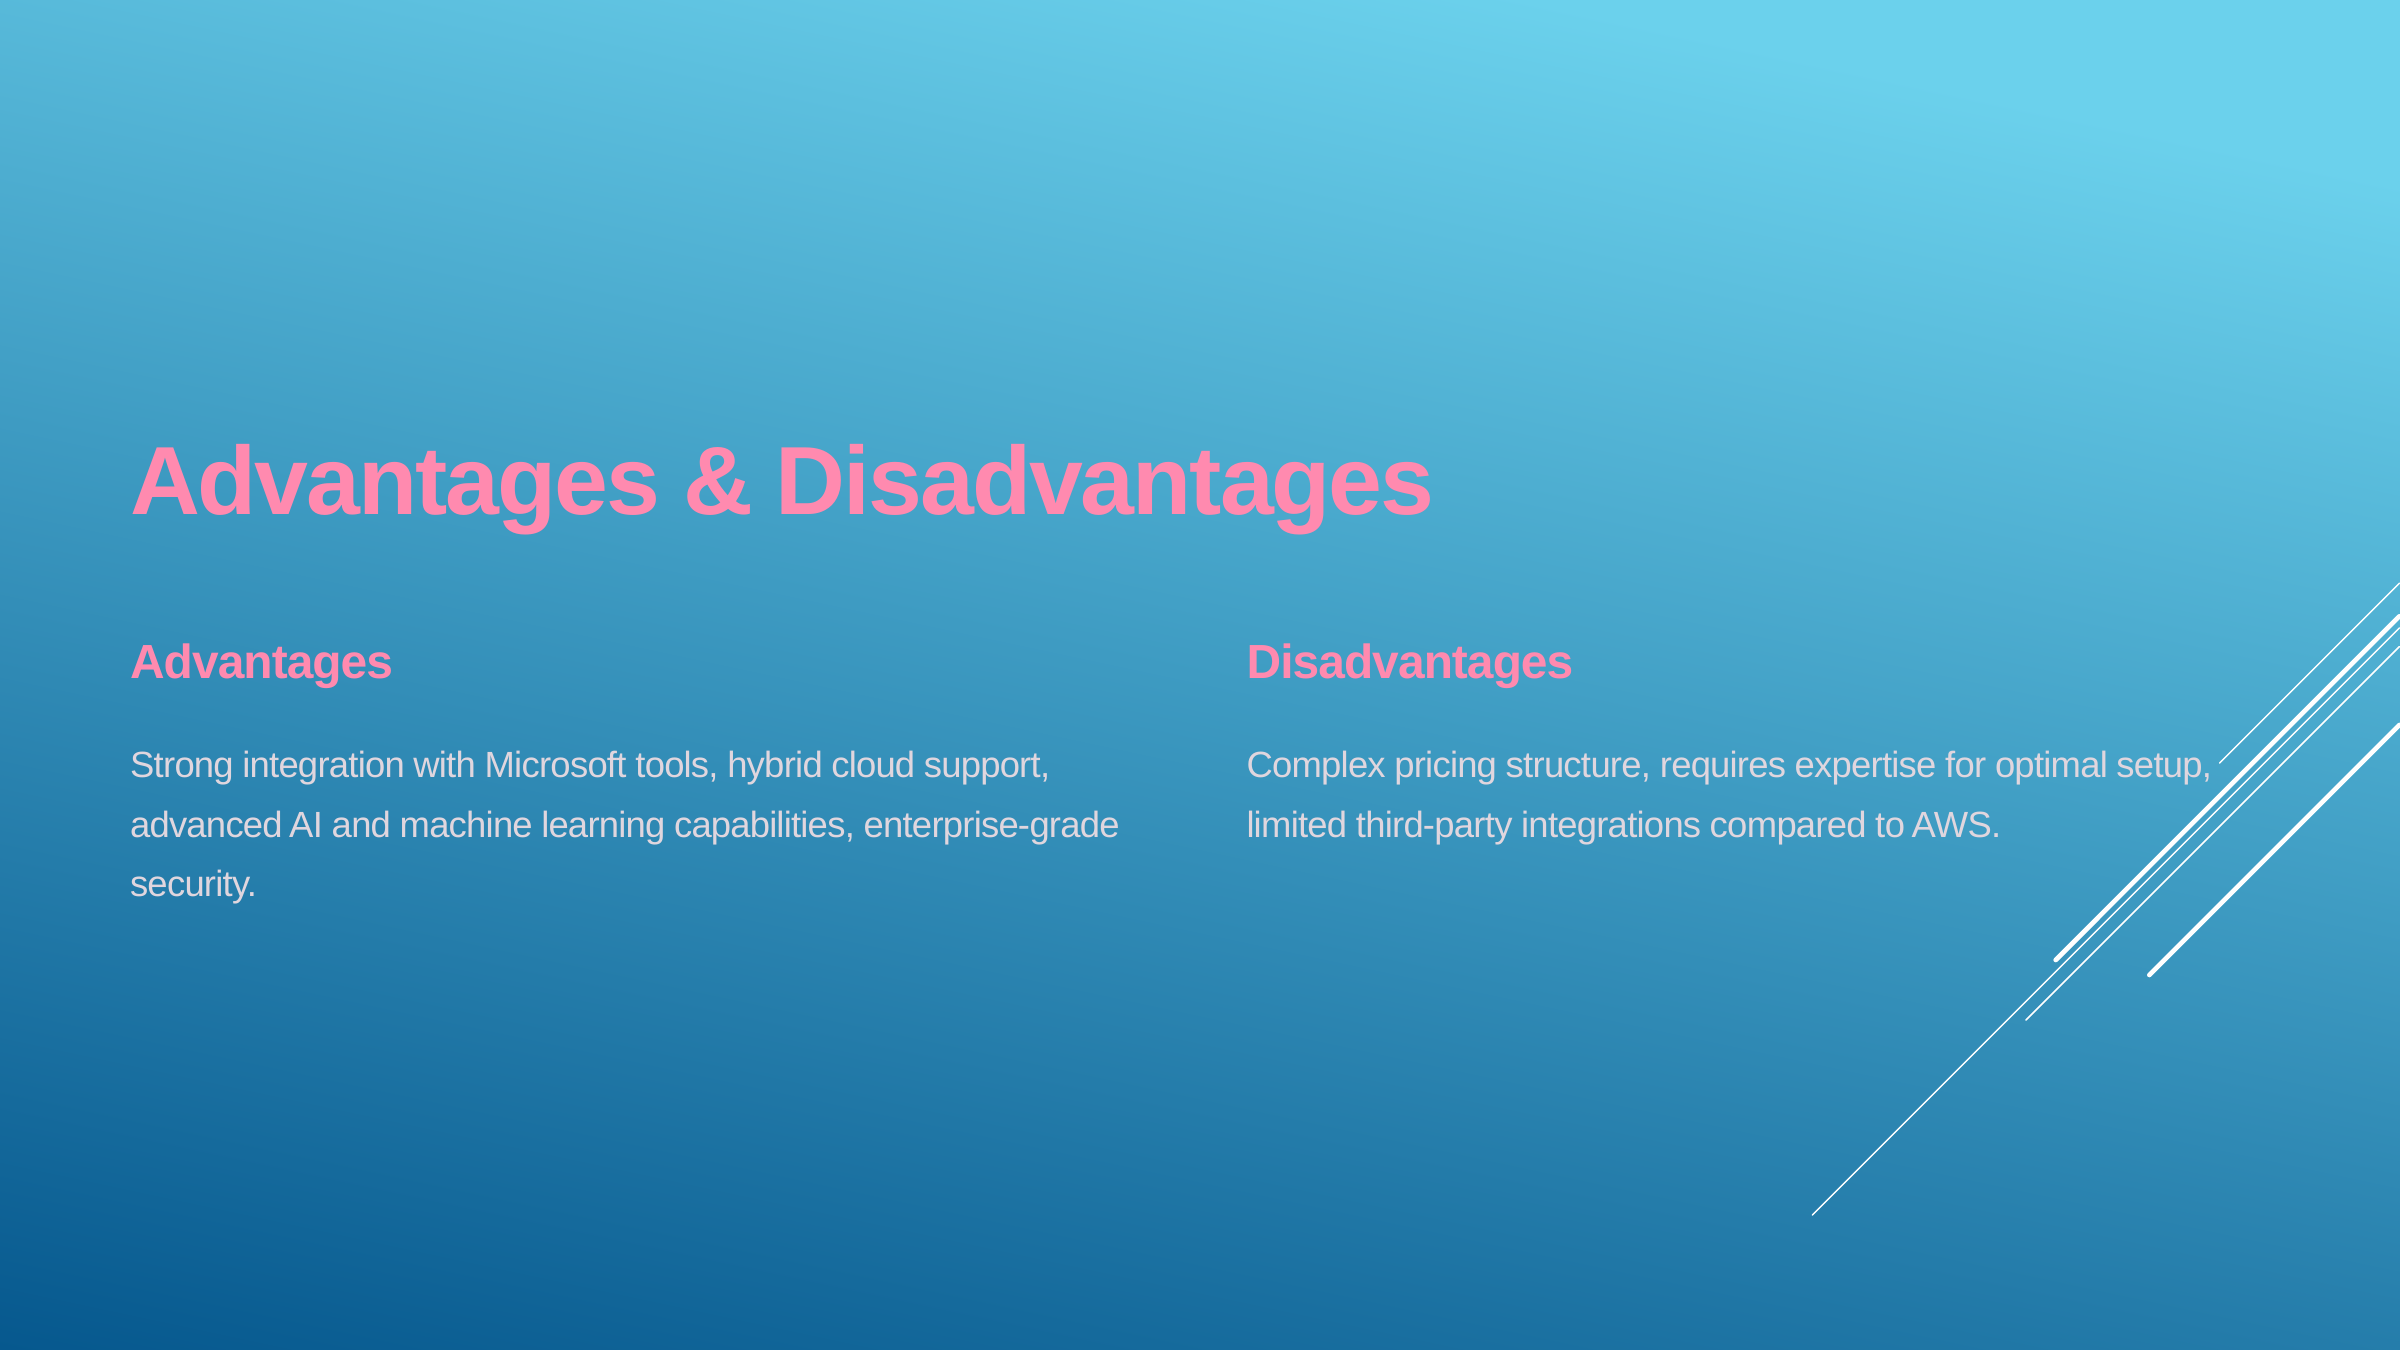

Advantages & Disadvantages
Advantages
Disadvantages
Strong integration with Microsoft tools, hybrid cloud support, advanced AI and machine learning capabilities, enterprise-grade security.
Complex pricing structure, requires expertise for optimal setup, limited third-party integrations compared to AWS.